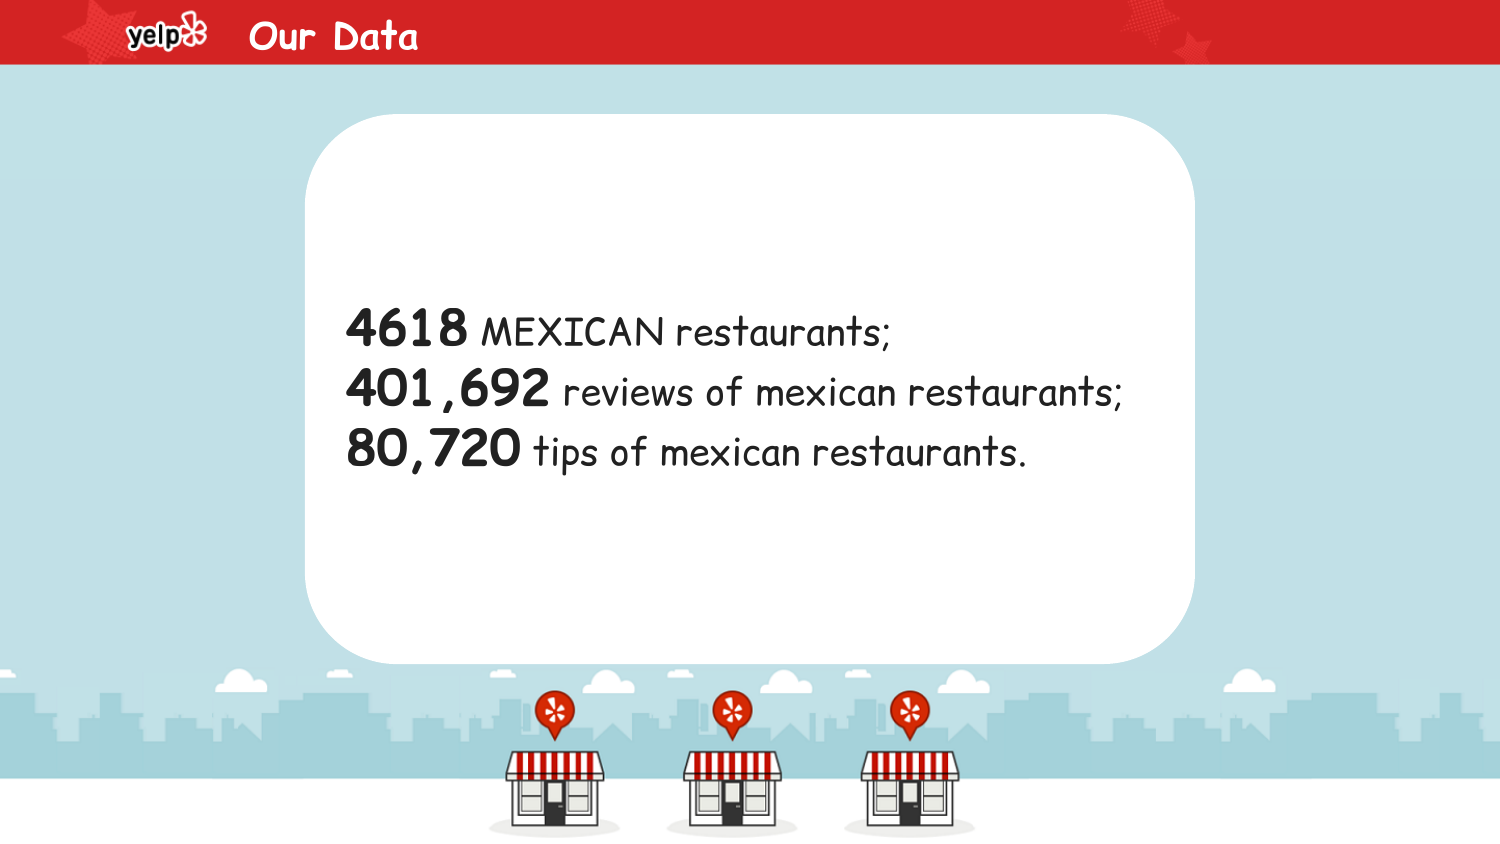

Our Data

4618 MEXICAN restaurants;
401,692 reviews of mexican restaurants;
80,720 tips of mexican restaurants.